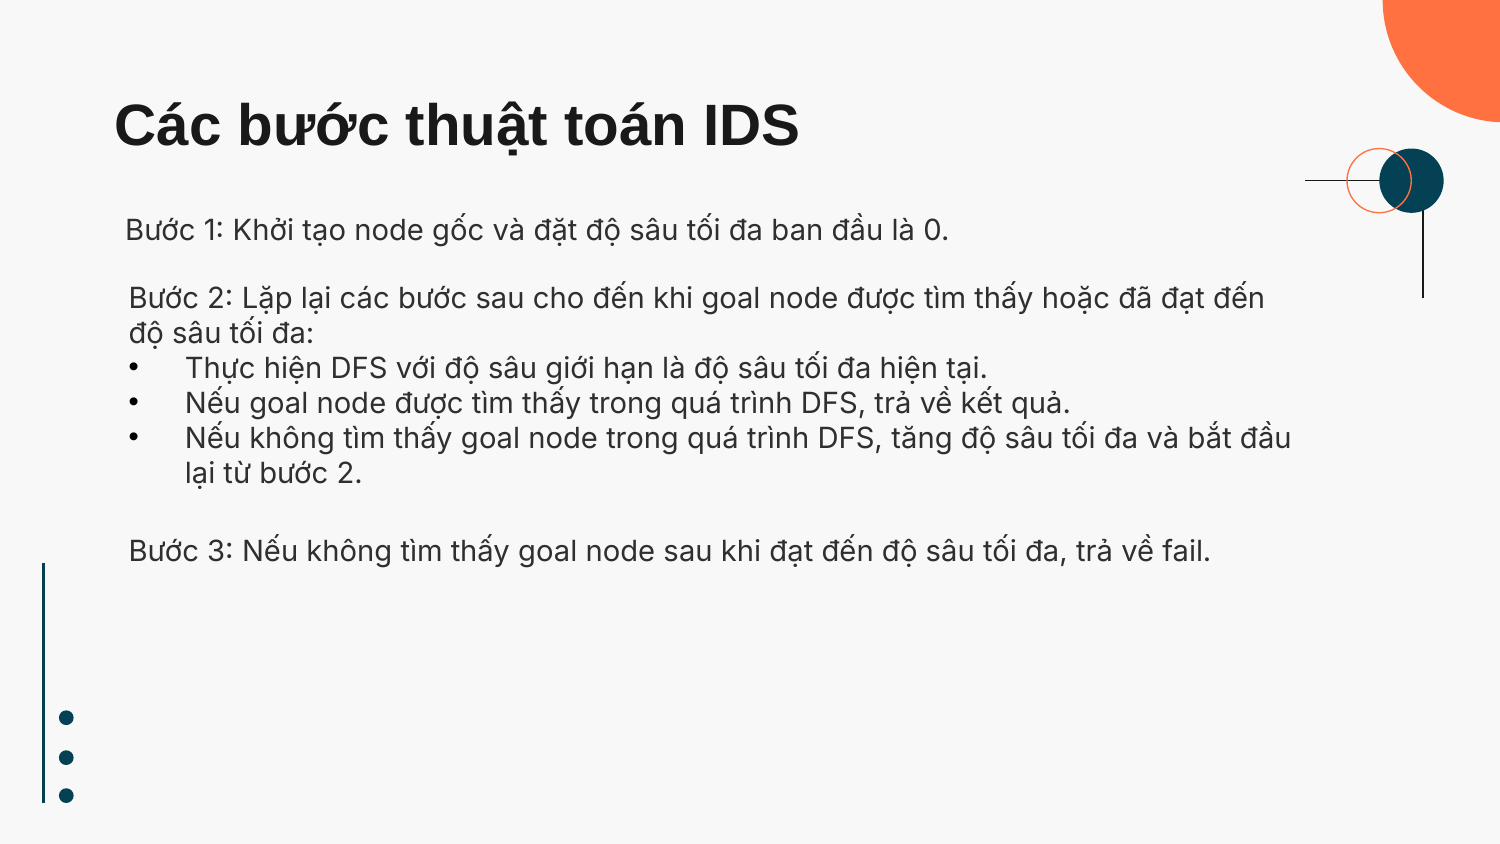

# Các bước thuật toán IDS

Bước 1: Khởi tạo node gốc và đặt độ sâu tối đa ban đầu là 0.
Bước 2: Lặp lại các bước sau cho đến khi goal node được tìm thấy hoặc đã đạt đến độ sâu tối đa:
Thực hiện DFS với độ sâu giới hạn là độ sâu tối đa hiện tại.
Nếu goal node được tìm thấy trong quá trình DFS, trả về kết quả.
Nếu không tìm thấy goal node trong quá trình DFS, tăng độ sâu tối đa và bắt đầu lại từ bước 2.
Bước 3: Nếu không tìm thấy goal node sau khi đạt đến độ sâu tối đa, trả về fail.